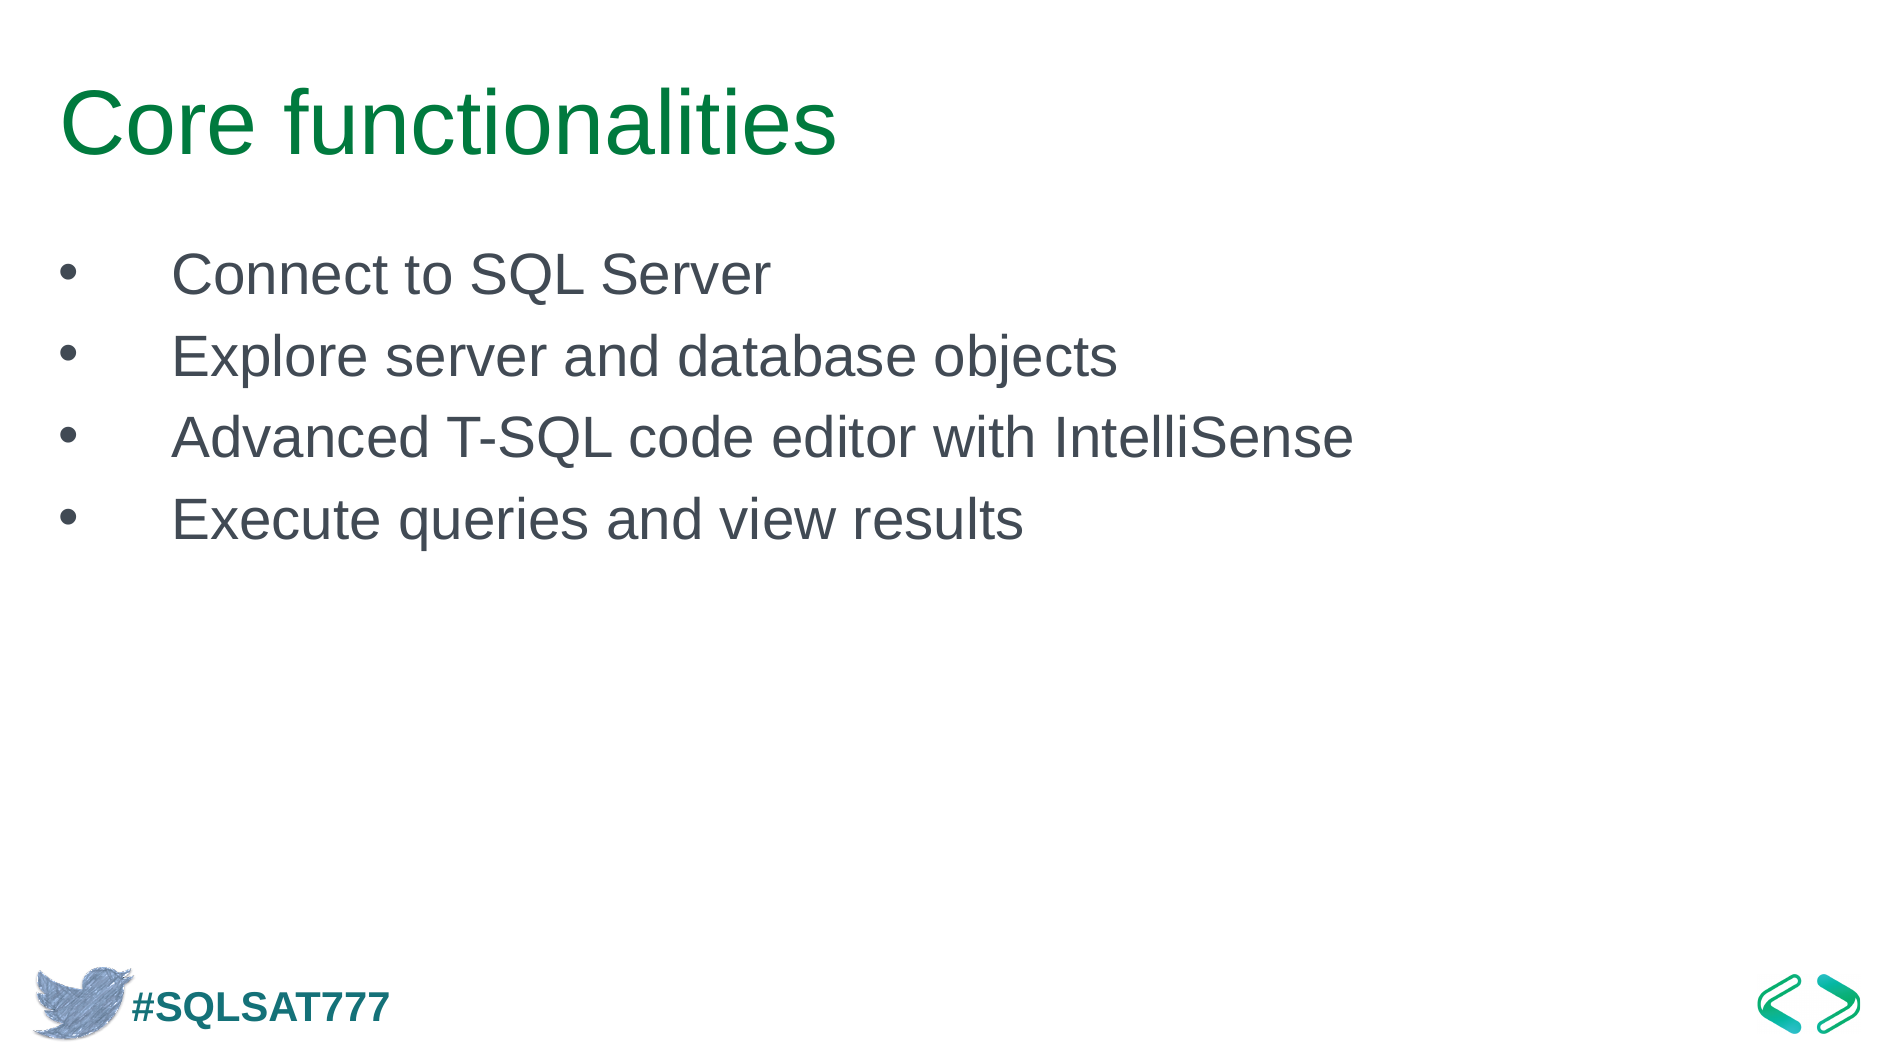

# Core functionalities
Connect to SQL Server
Explore server and database objects
Advanced T-SQL code editor with IntelliSense
Execute queries and view results